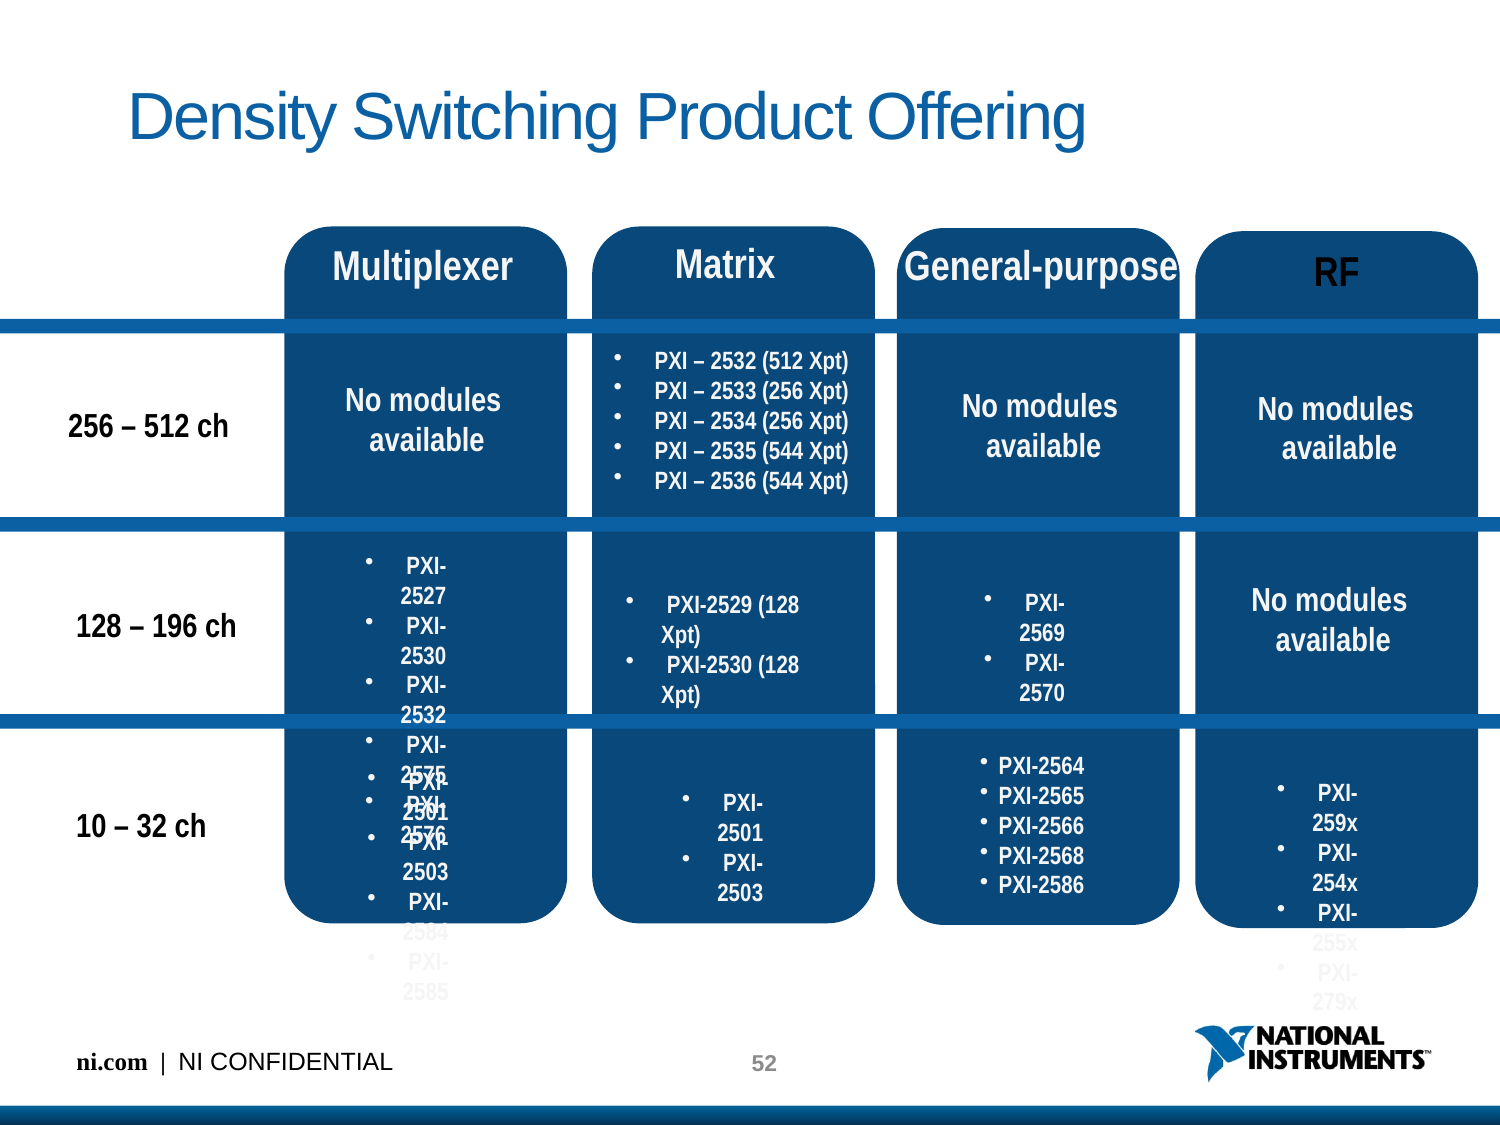

# Density Switching Product Offering

Matrix

Multiplexer
General-purpose
RF

 PXI – 2532 (512 Xpt)
 PXI – 2533 (256 Xpt)
 PXI – 2534 (256 Xpt)
 PXI – 2535 (544 Xpt)
 PXI – 2536 (544 Xpt)

No modules
available
No modules
available
No modules
available
256 – 512 ch

 PXI-2527
 PXI-2530
 PXI-2532
 PXI-2575
 PXI-2576
No modules
available
 PXI-2569
 PXI-2570
 PXI-2529 (128 Xpt)
 PXI-2530 (128 Xpt)
128 – 196 ch

PXI-2564
PXI-2565
PXI-2566
PXI-2568
PXI-2586
 PXI-2501
 PXI-2503
 PXI-2584
 PXI-2585
 PXI-259x
 PXI-254x
 PXI-255x
 PXI-279x
 PXI-2501
 PXI-2503
10 – 32 ch